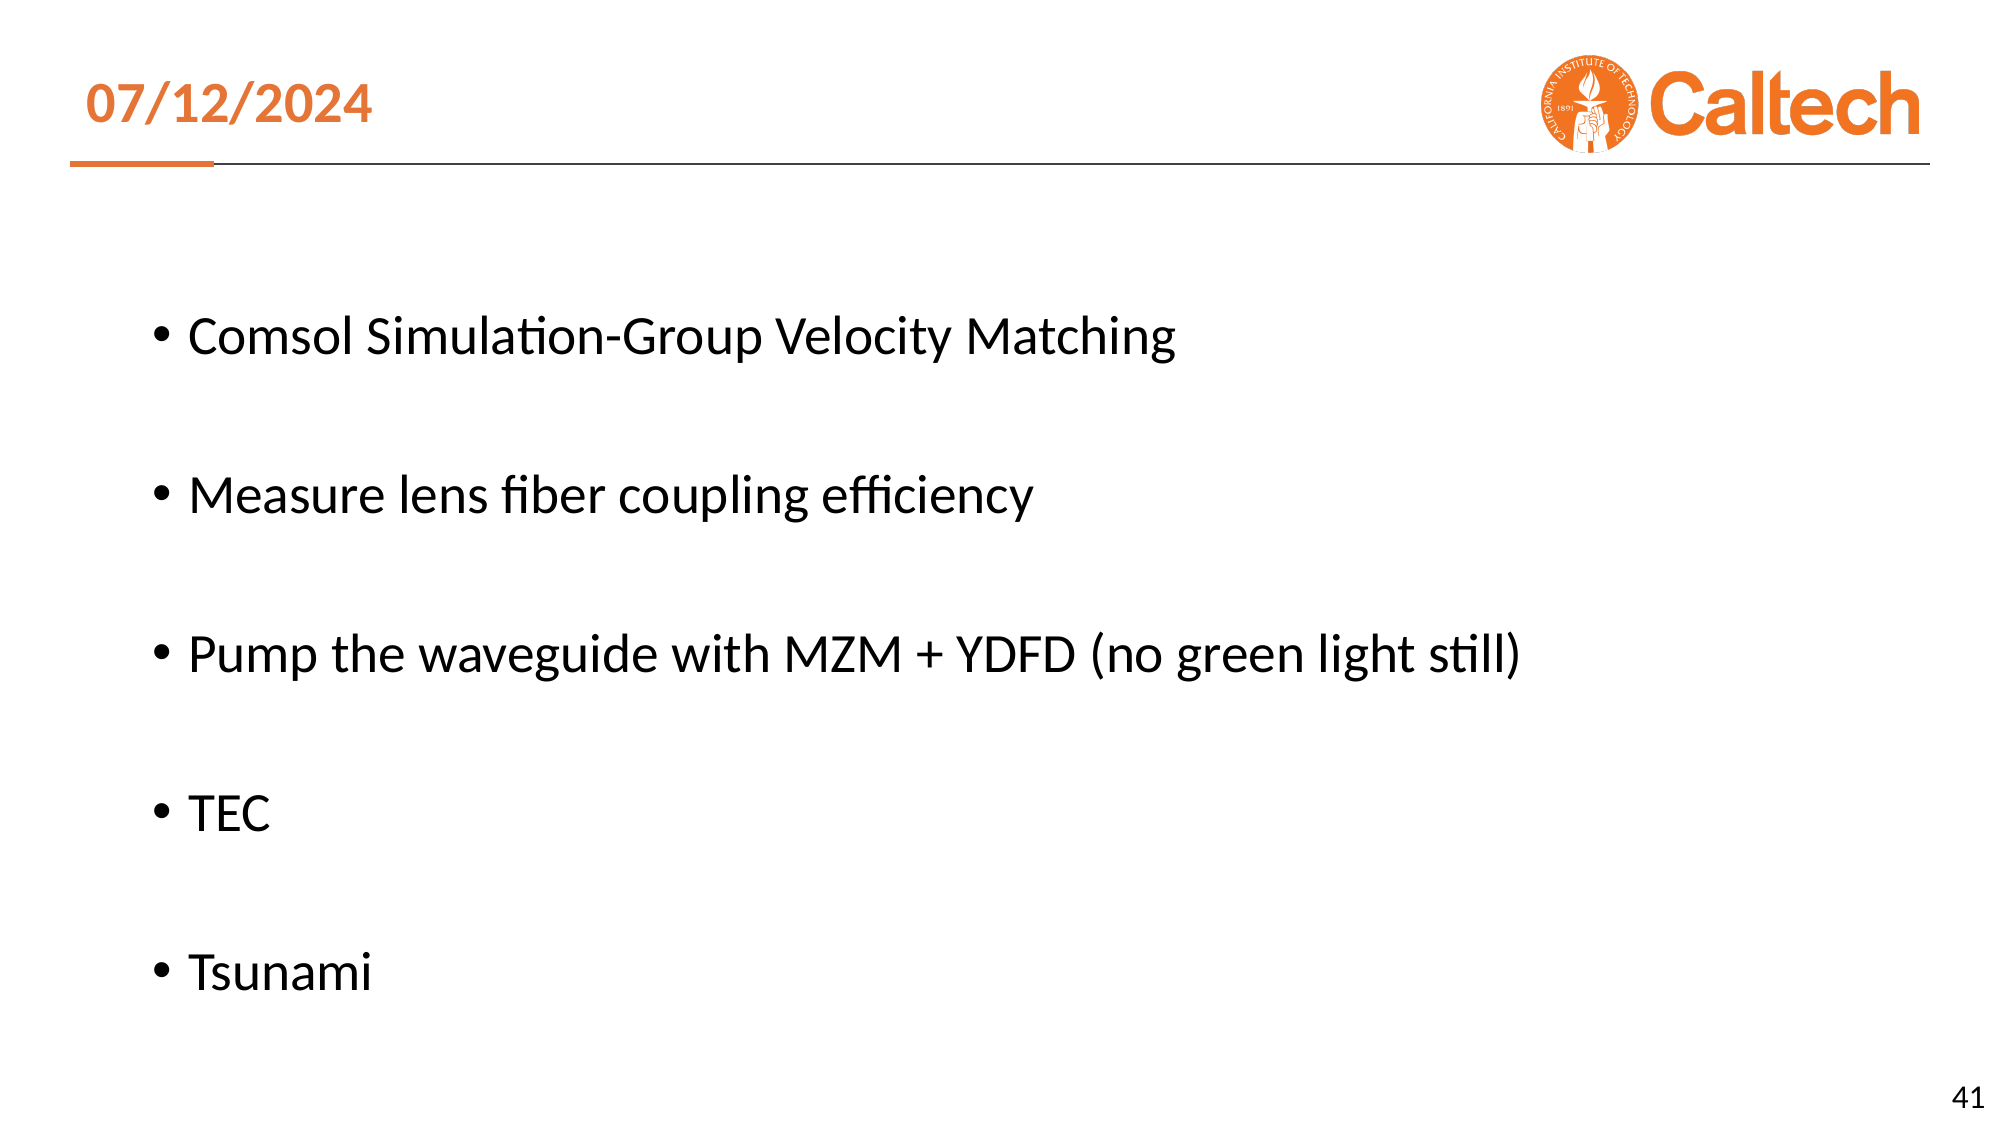

# 07/12/2024
Comsol Simulation-Group Velocity Matching

Measure lens fiber coupling efficiency

Pump the waveguide with MZM + YDFD (no green light still)

TEC

Tsunami
41